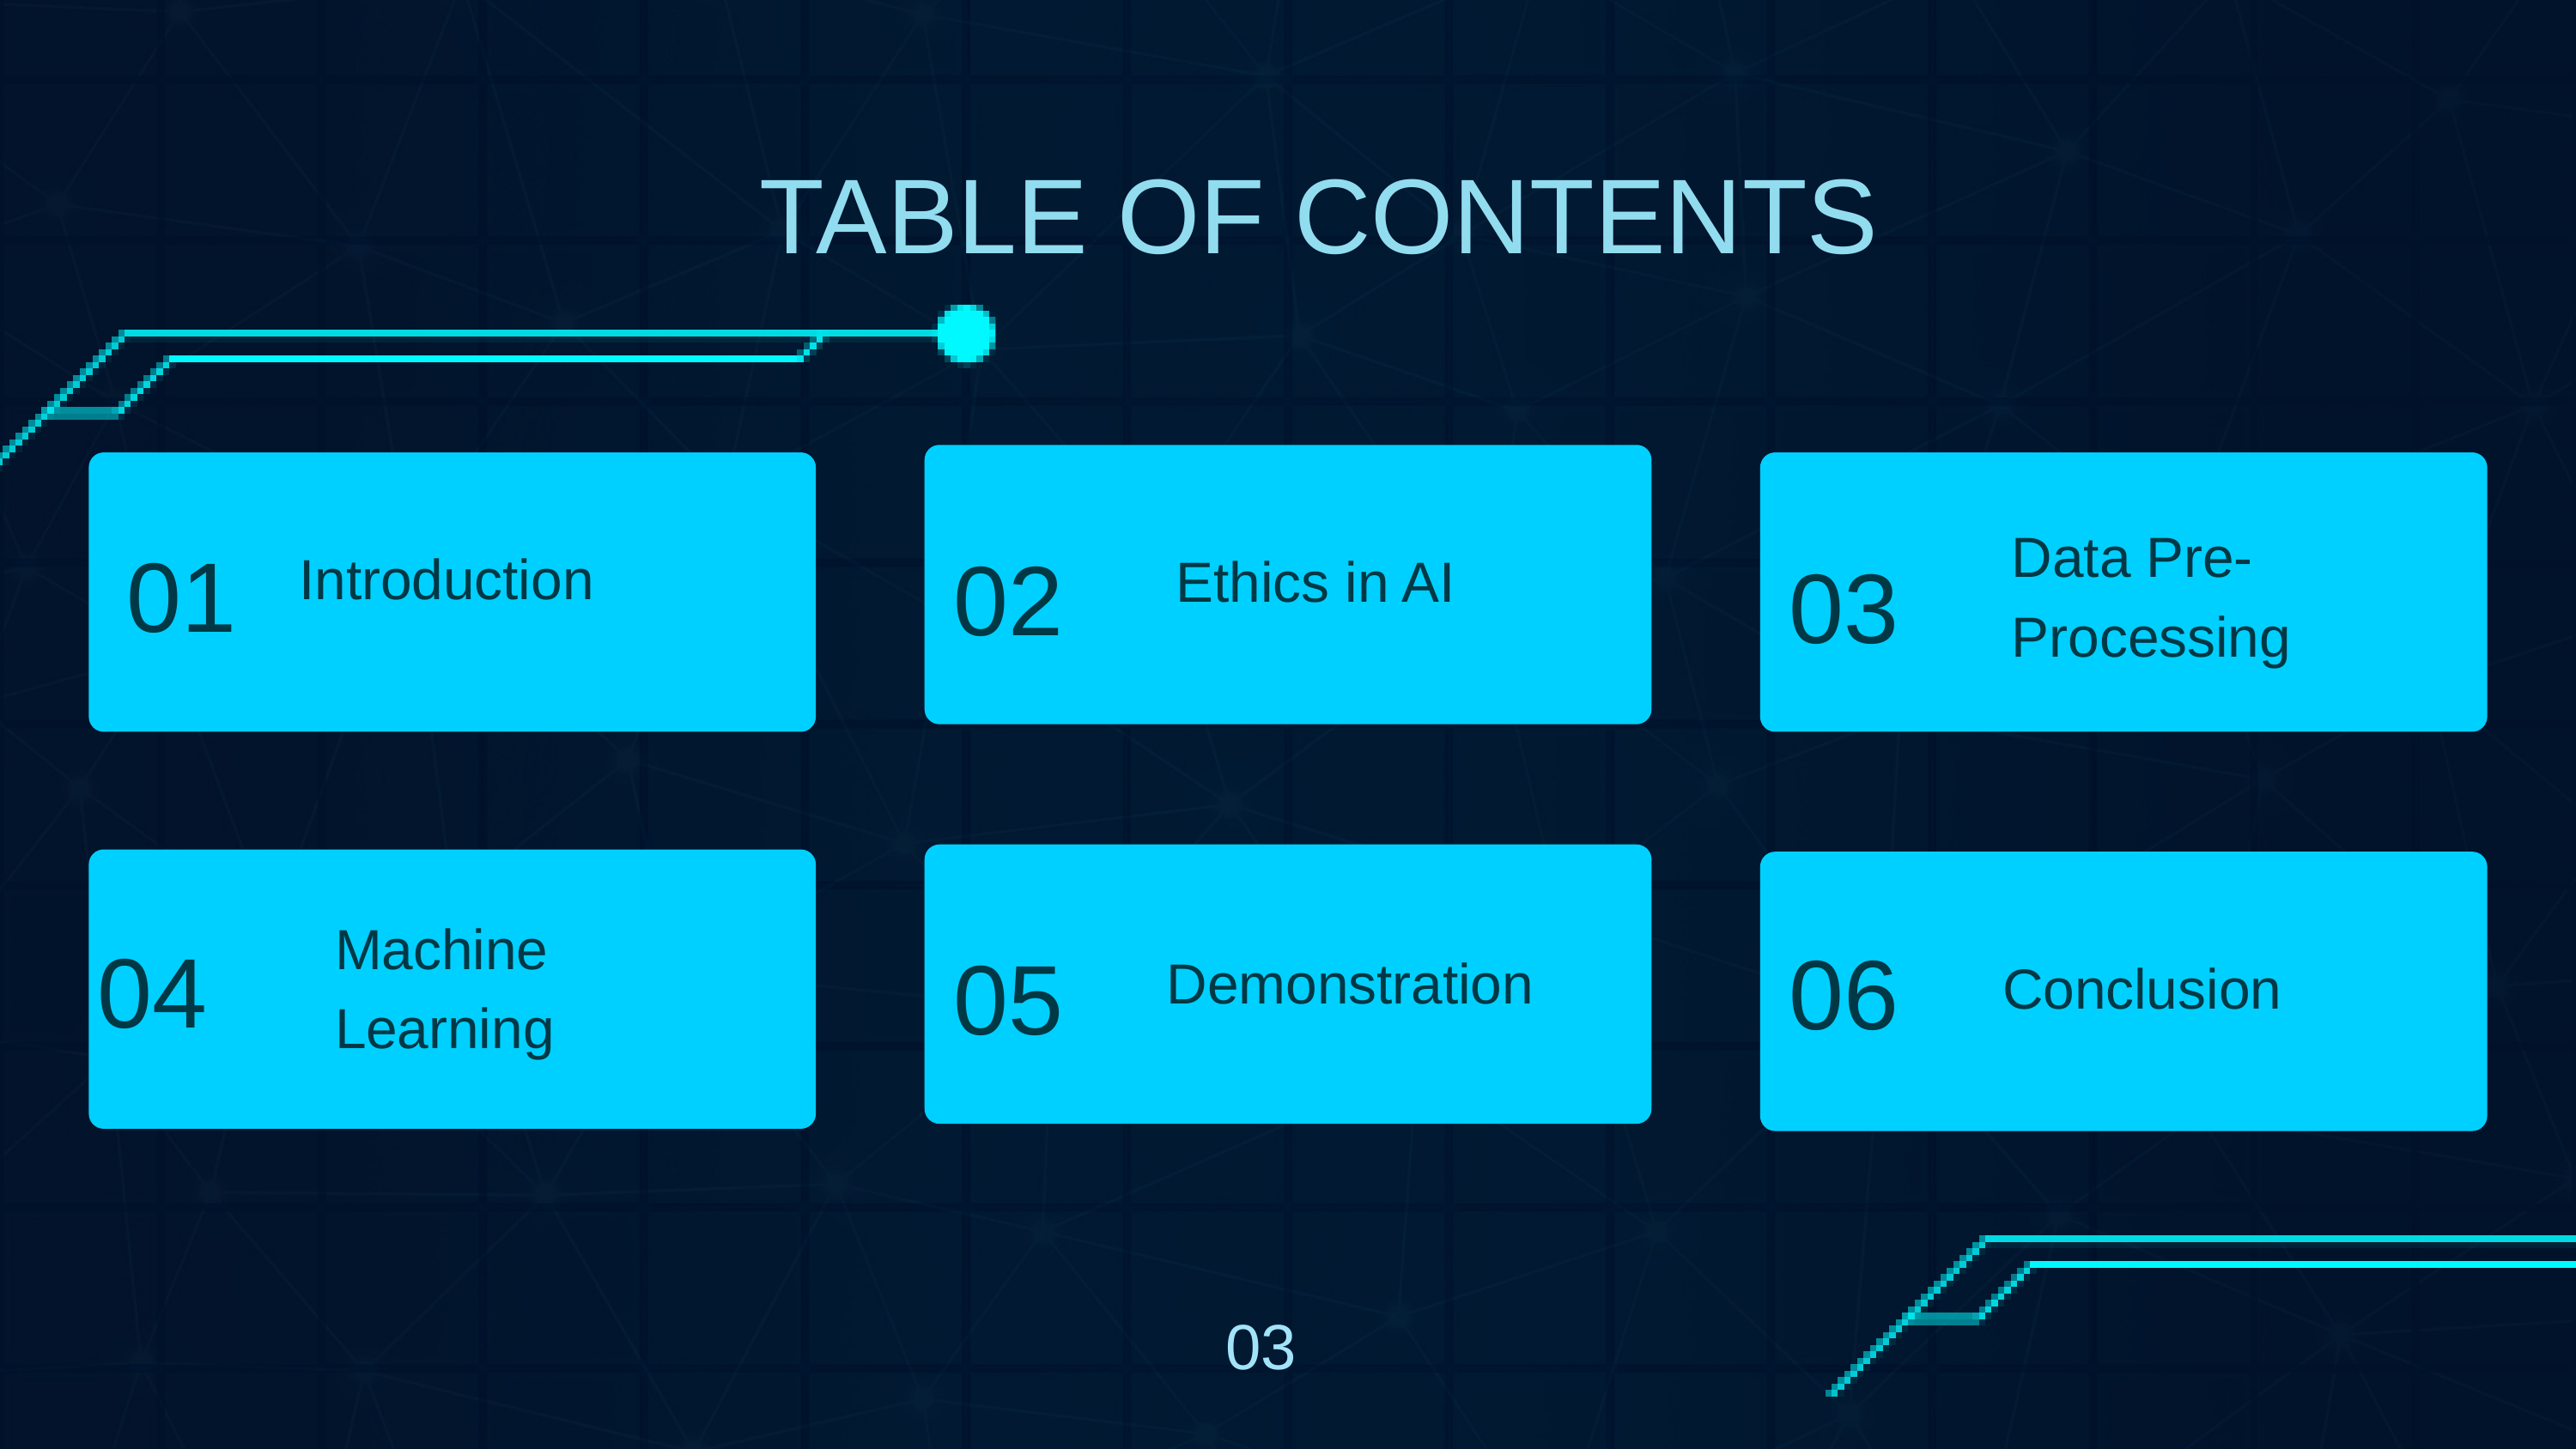

TABLE OF CONTENTS

Data Pre-Processing
01
02
03
Introduction
Ethics in AI

Machine Learning
04
06
05
Demonstration
Conclusion

03